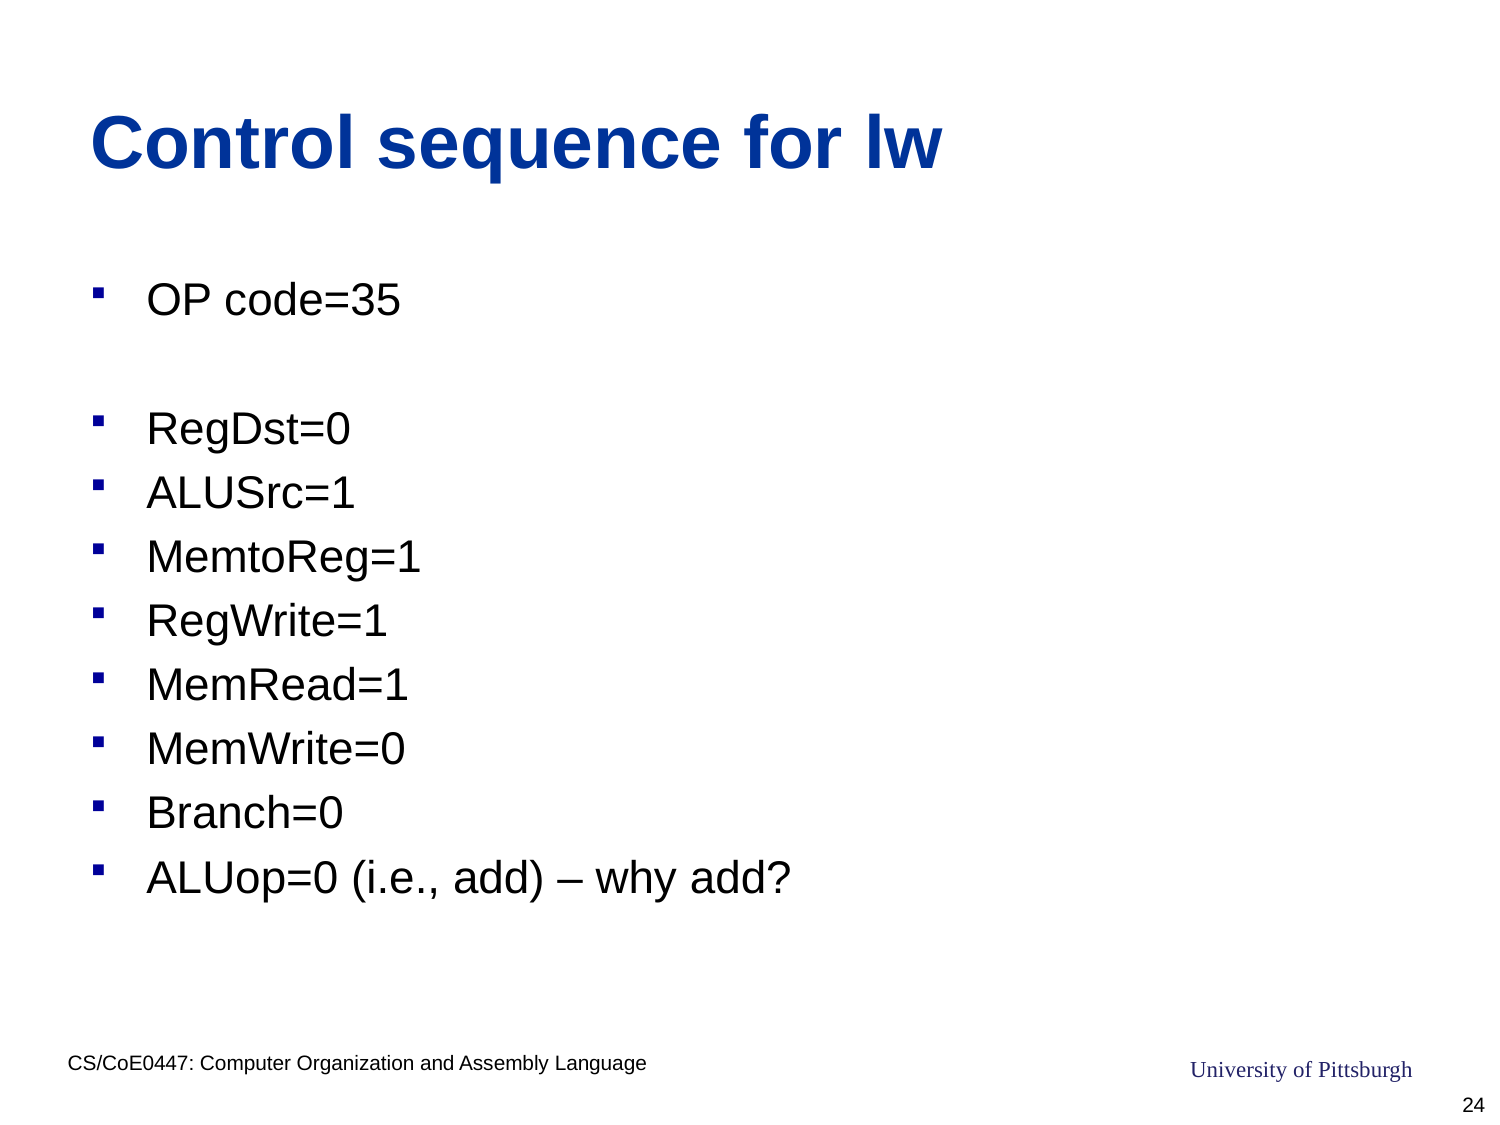

# Control sequence for lw
OP code=35

RegDst=0
ALUSrc=1
MemtoReg=1
RegWrite=1
MemRead=1
MemWrite=0
Branch=0
ALUop=0 (i.e., add) – why add?